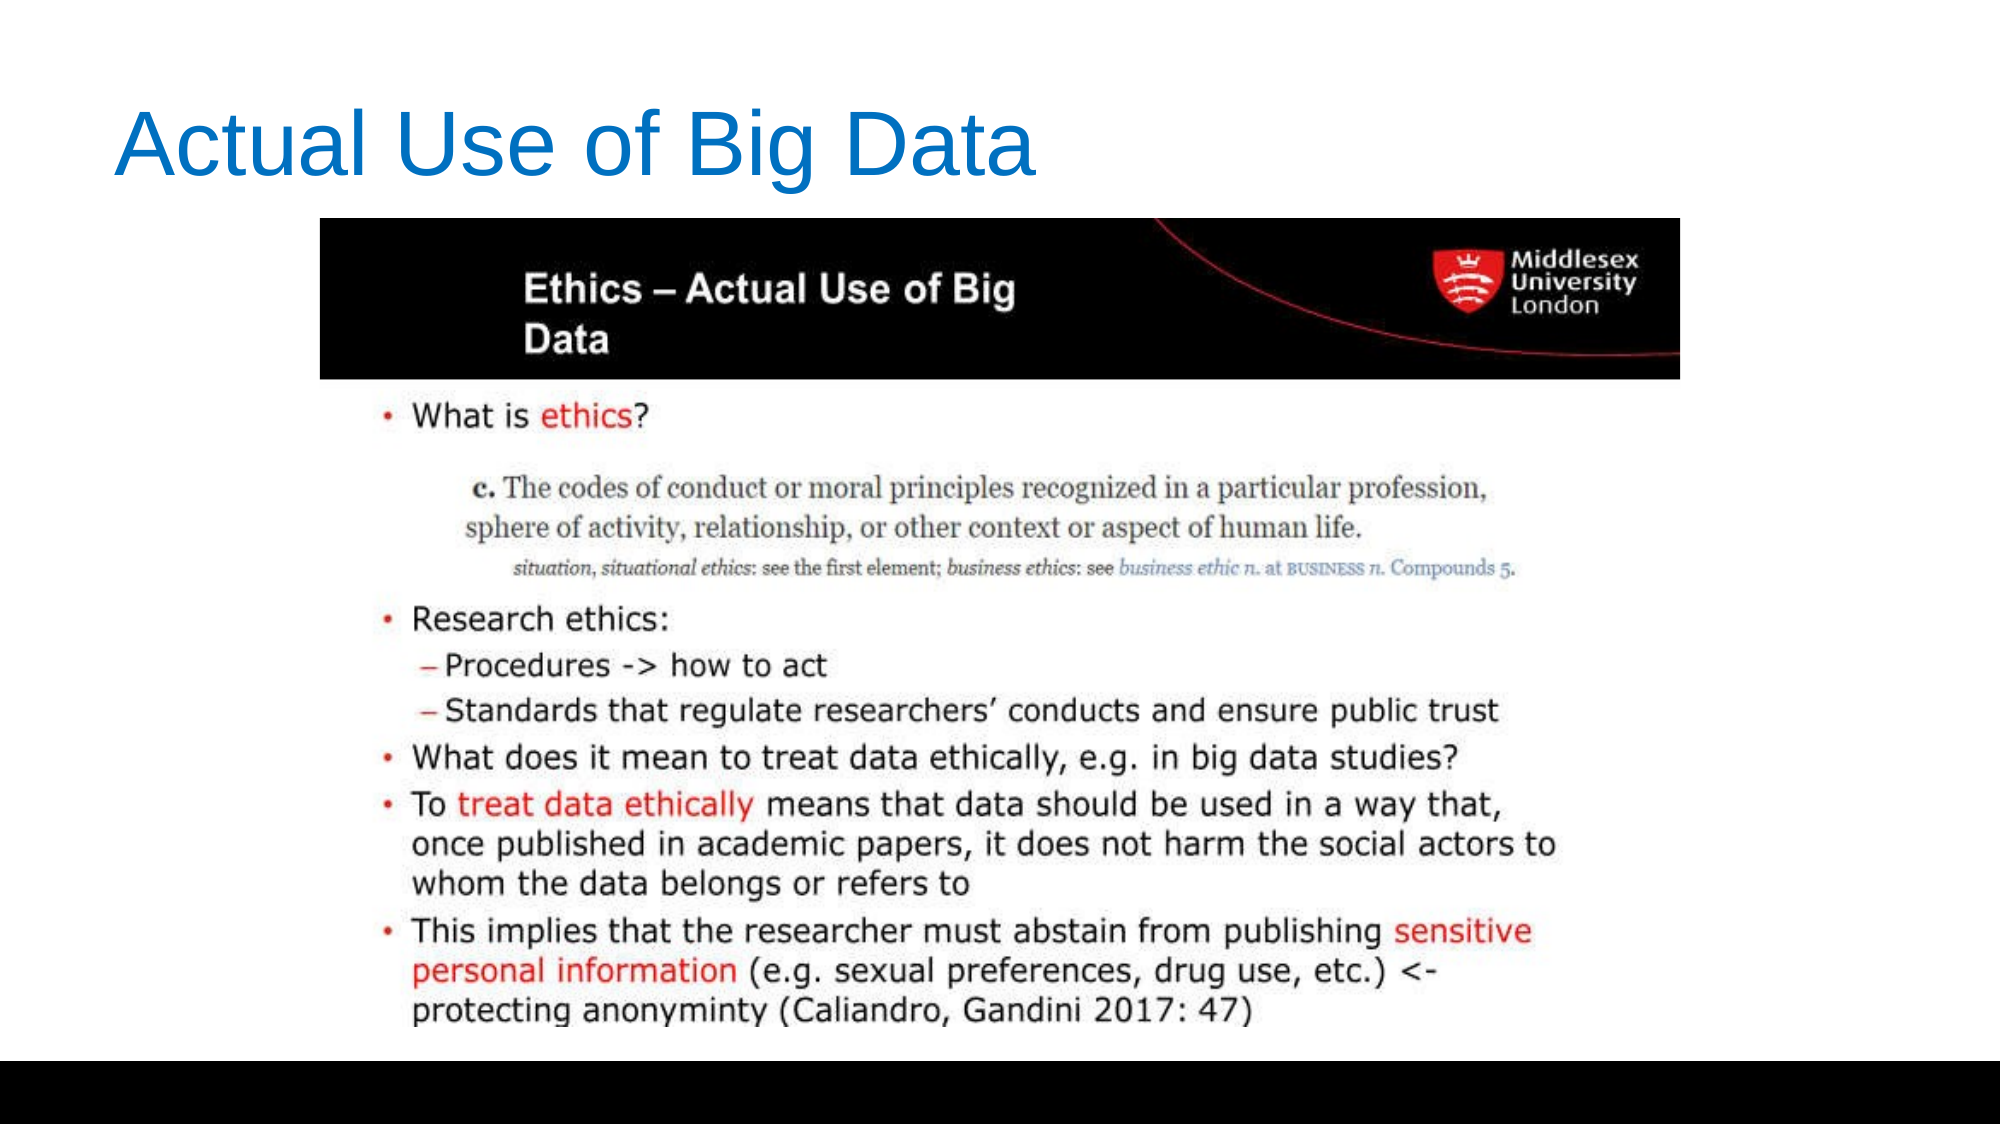

Actual Use of Big Data
# Ethics – Actual Use of  Big Data